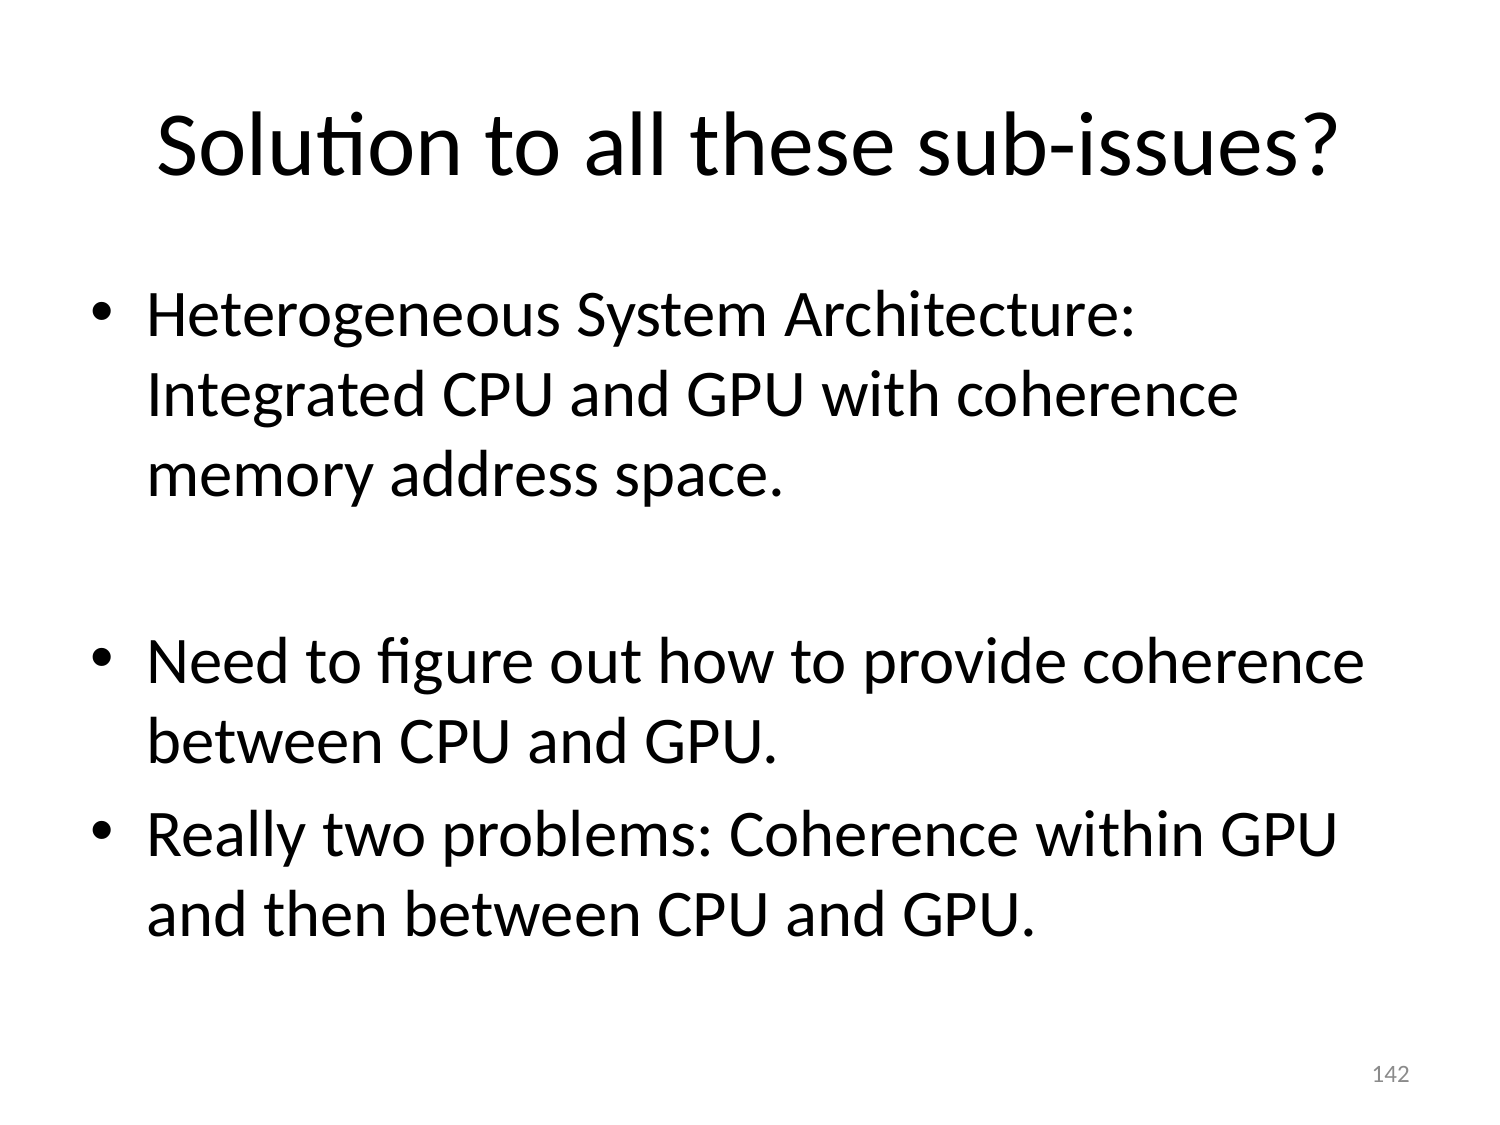

# Solution to all these sub-issues?
Heterogeneous System Architecture: Integrated CPU and GPU with coherence memory address space.

Need to figure out how to provide coherence between CPU and GPU.
Really two problems: Coherence within GPU and then between CPU and GPU.
142